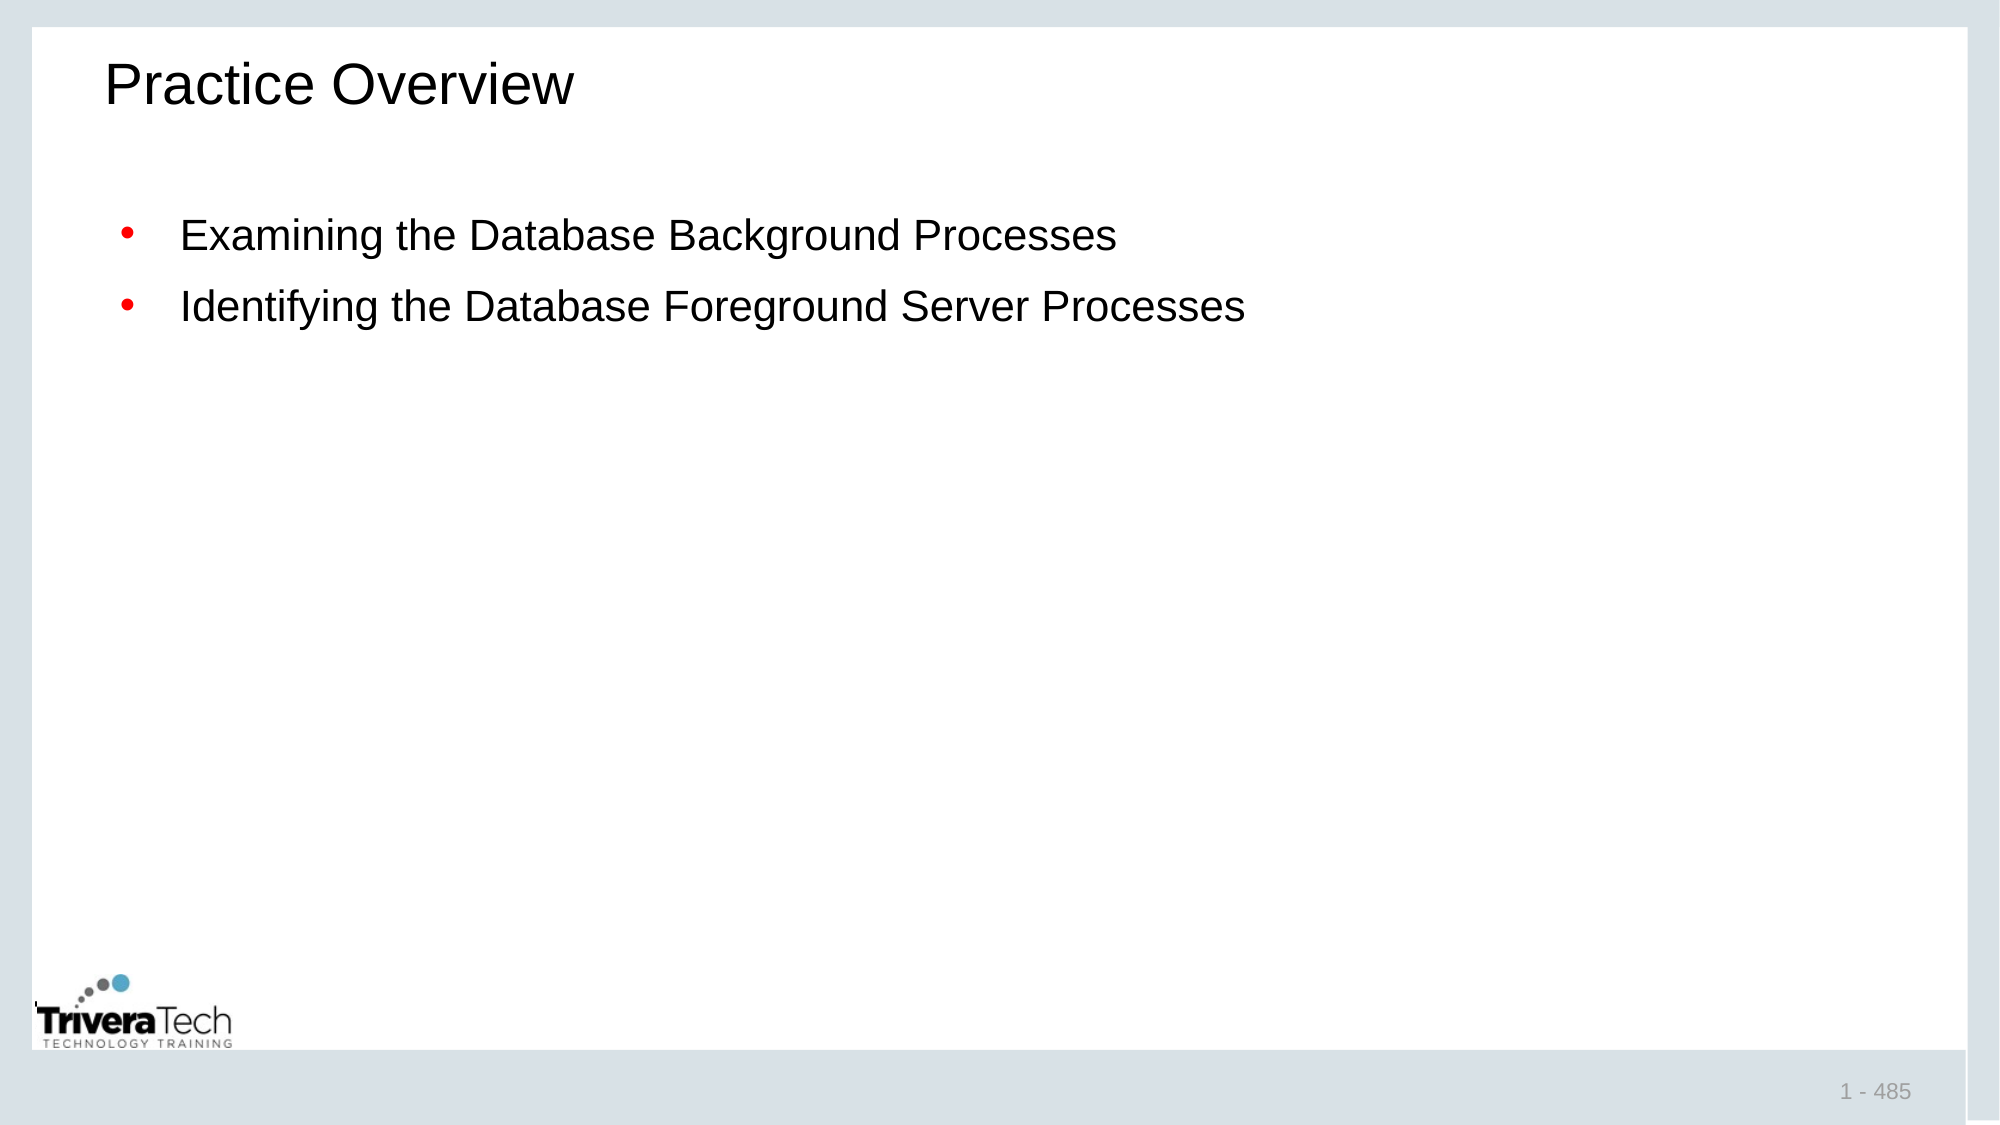

# Practice Overview
Examining the Database Background Processes
Identifying the Database Foreground Server Processes